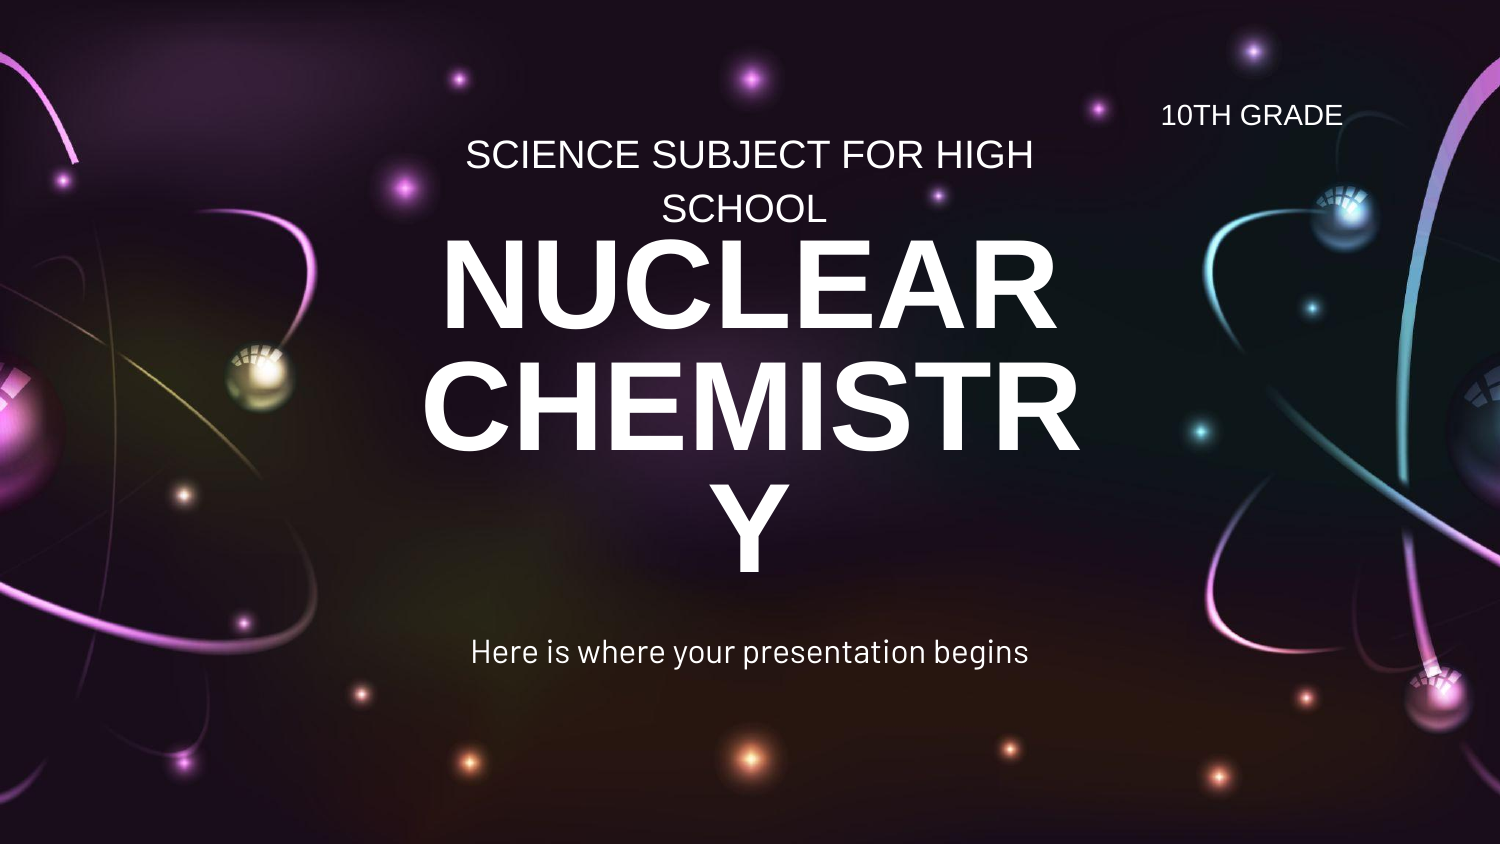

10TH GRADE
# SCIENCE SUBJECT FOR HIGH SCHOOL
NUCLEAR
CHEMISTRY
Here is where your presentation begins